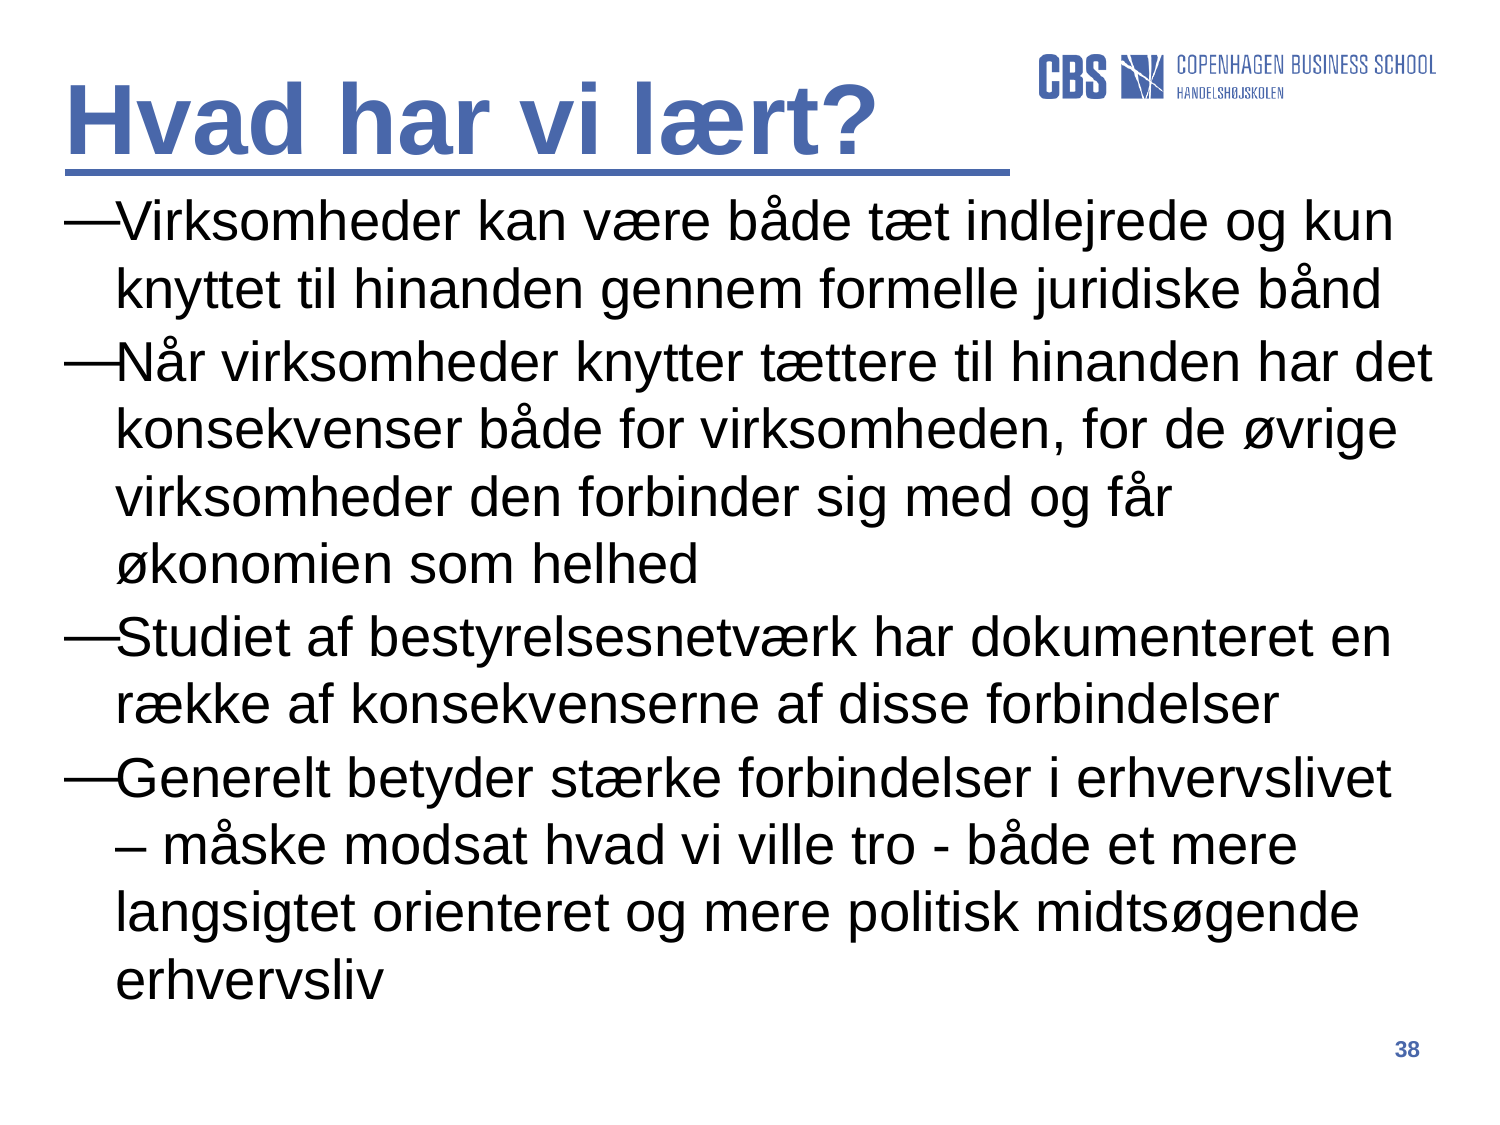

Hvad har vi lært?
Virksomheder kan være både tæt indlejrede og kun knyttet til hinanden gennem formelle juridiske bånd
Når virksomheder knytter tættere til hinanden har det konsekvenser både for virksomheden, for de øvrige virksomheder den forbinder sig med og får økonomien som helhed
Studiet af bestyrelsesnetværk har dokumenteret en række af konsekvenserne af disse forbindelser
Generelt betyder stærke forbindelser i erhvervslivet – måske modsat hvad vi ville tro - både et mere langsigtet orienteret og mere politisk midtsøgende erhvervsliv